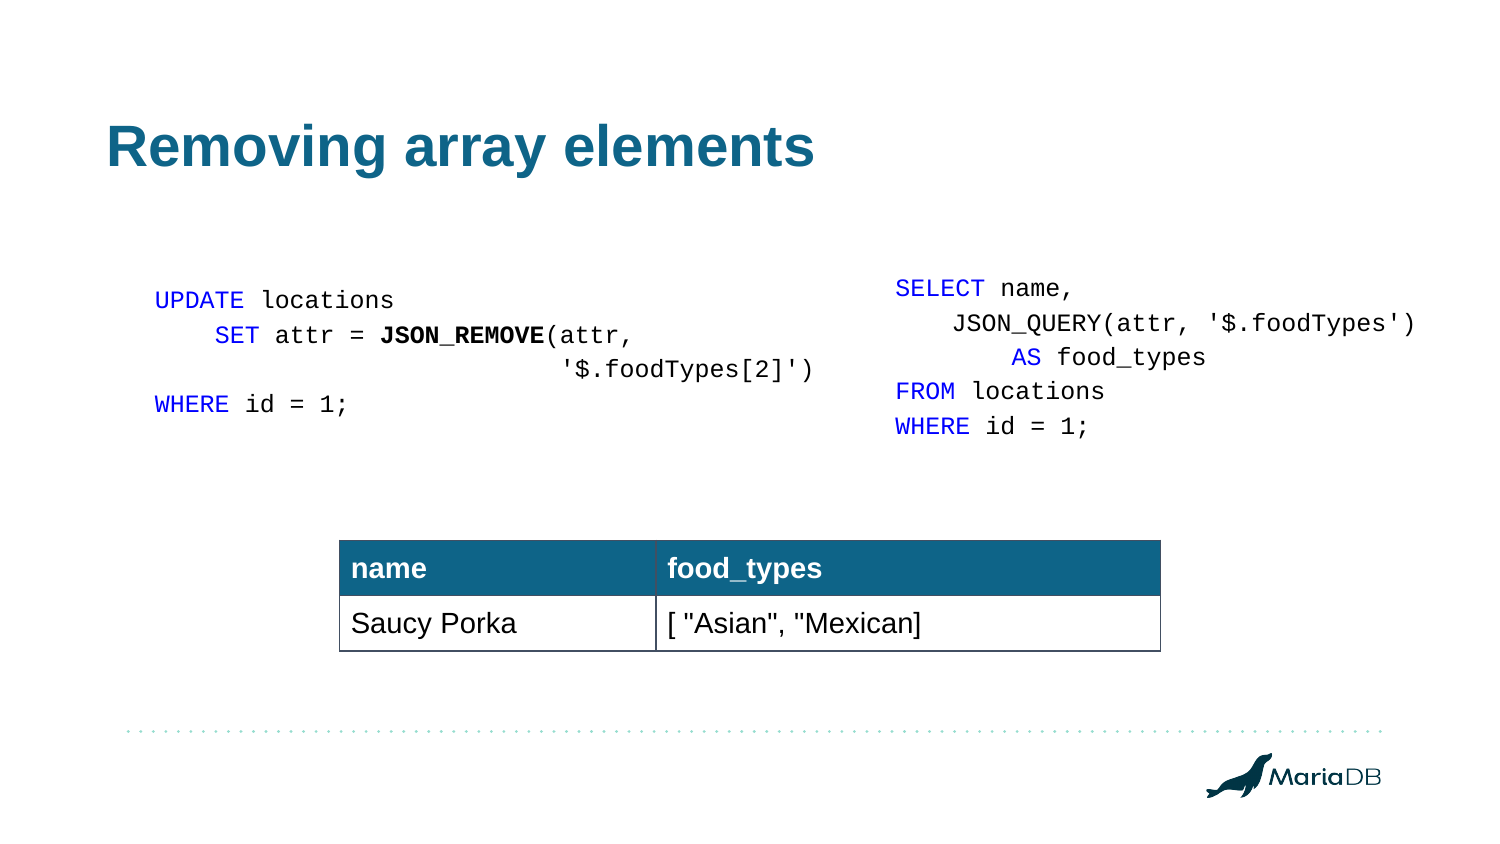

# Removing array elements
SELECT name,
JSON_QUERY(attr, '$.foodTypes')
    AS food_types
FROM locations
WHERE id = 1;
UPDATE locations
    SET attr = JSON_REMOVE(attr,
                           '$.foodTypes[2]')
WHERE id = 1;
| name | food\_types |
| --- | --- |
| Saucy Porka | [ "Asian", "Mexican] |